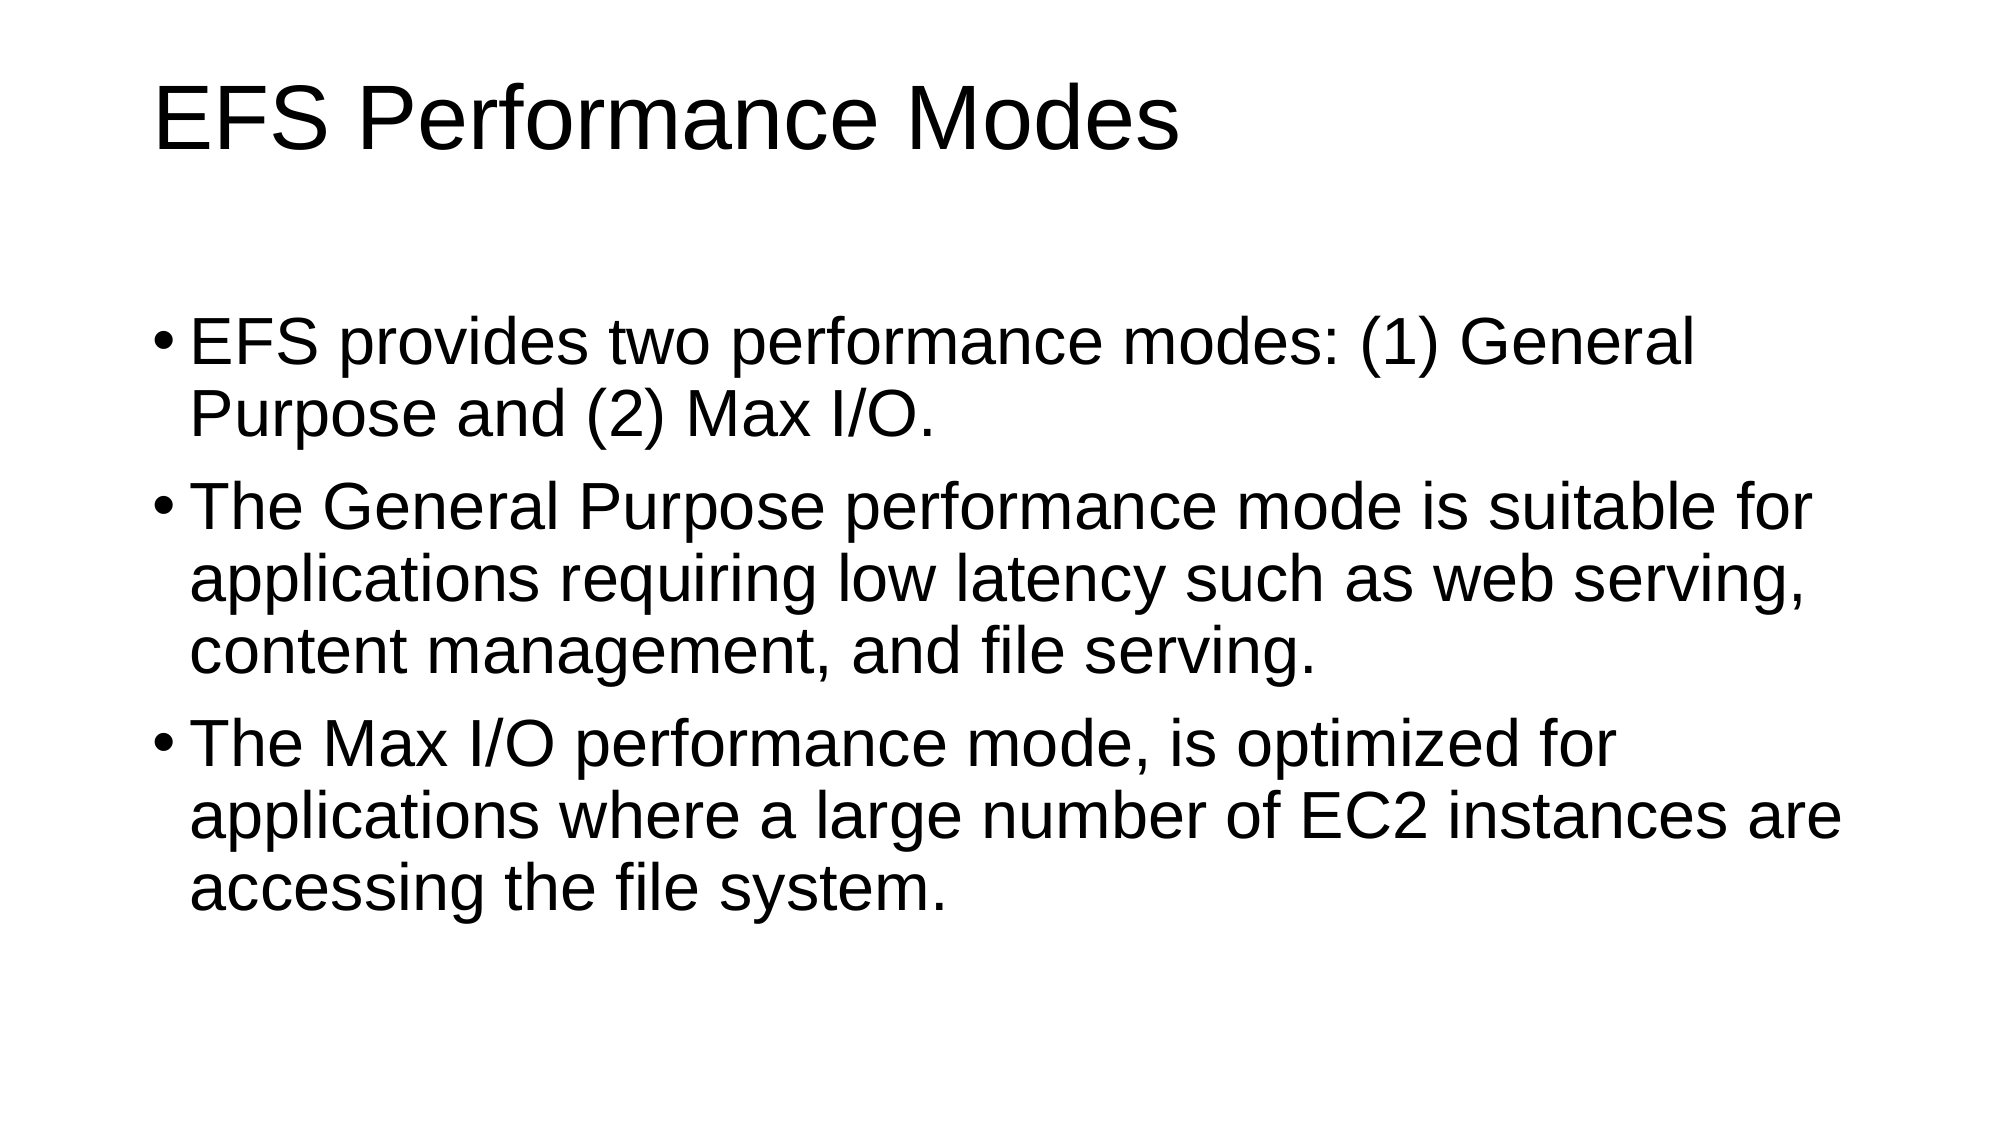

# EFS Performance Modes
EFS provides two performance modes: (1) General Purpose and (2) Max I/O.
The General Purpose performance mode is suitable for applications requiring low latency such as web serving, content management, and file serving.
The Max I/O performance mode, is optimized for applications where a large number of EC2 instances are accessing the file system.